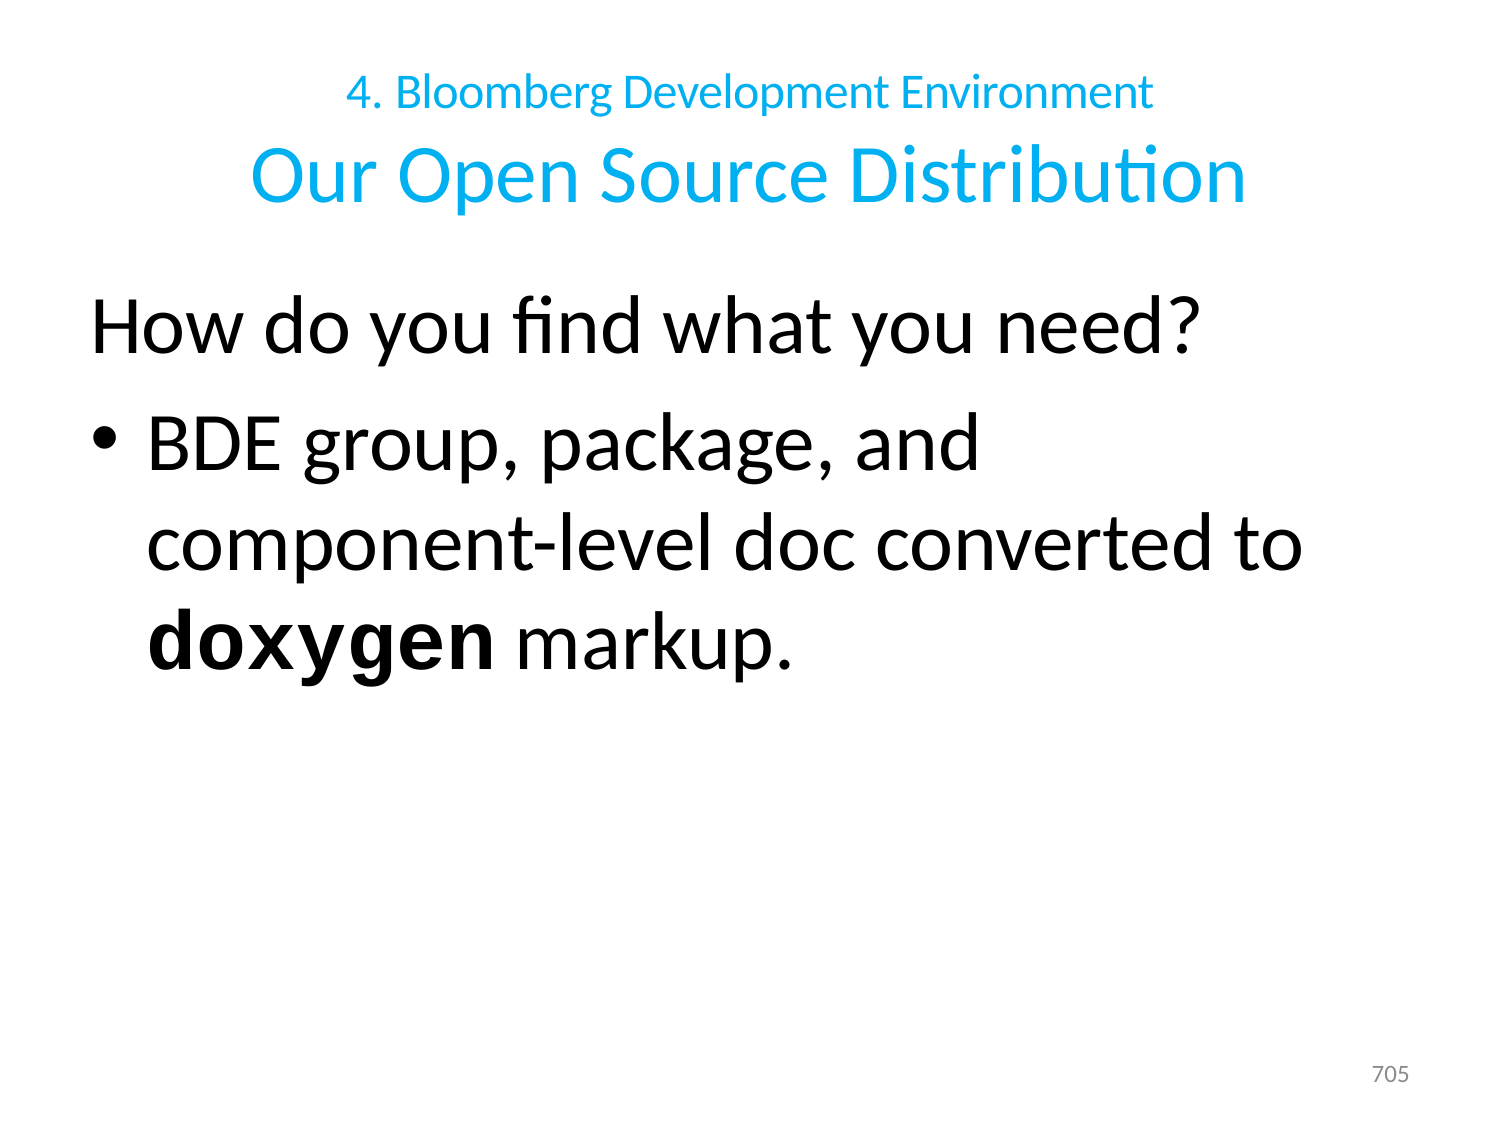

# 4. Bloomberg Development Environment Our Open Source Distribution
How do you find what you need?
BDE group, package, and component-level doc converted to doxygen markup.
705